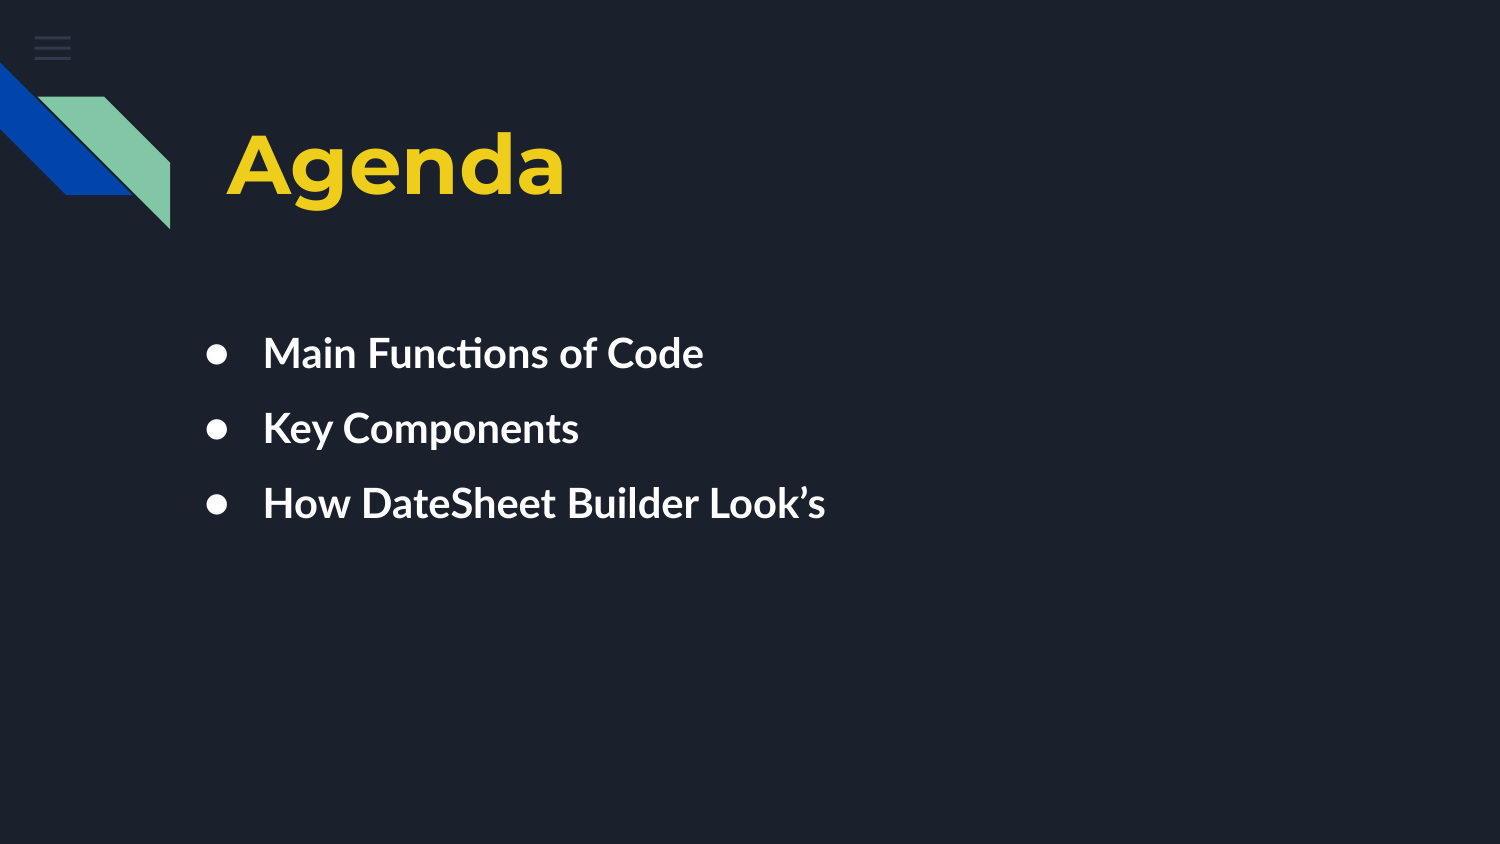

# Agenda
Main Functions of Code
Key Components
How DateSheet Builder Look’s